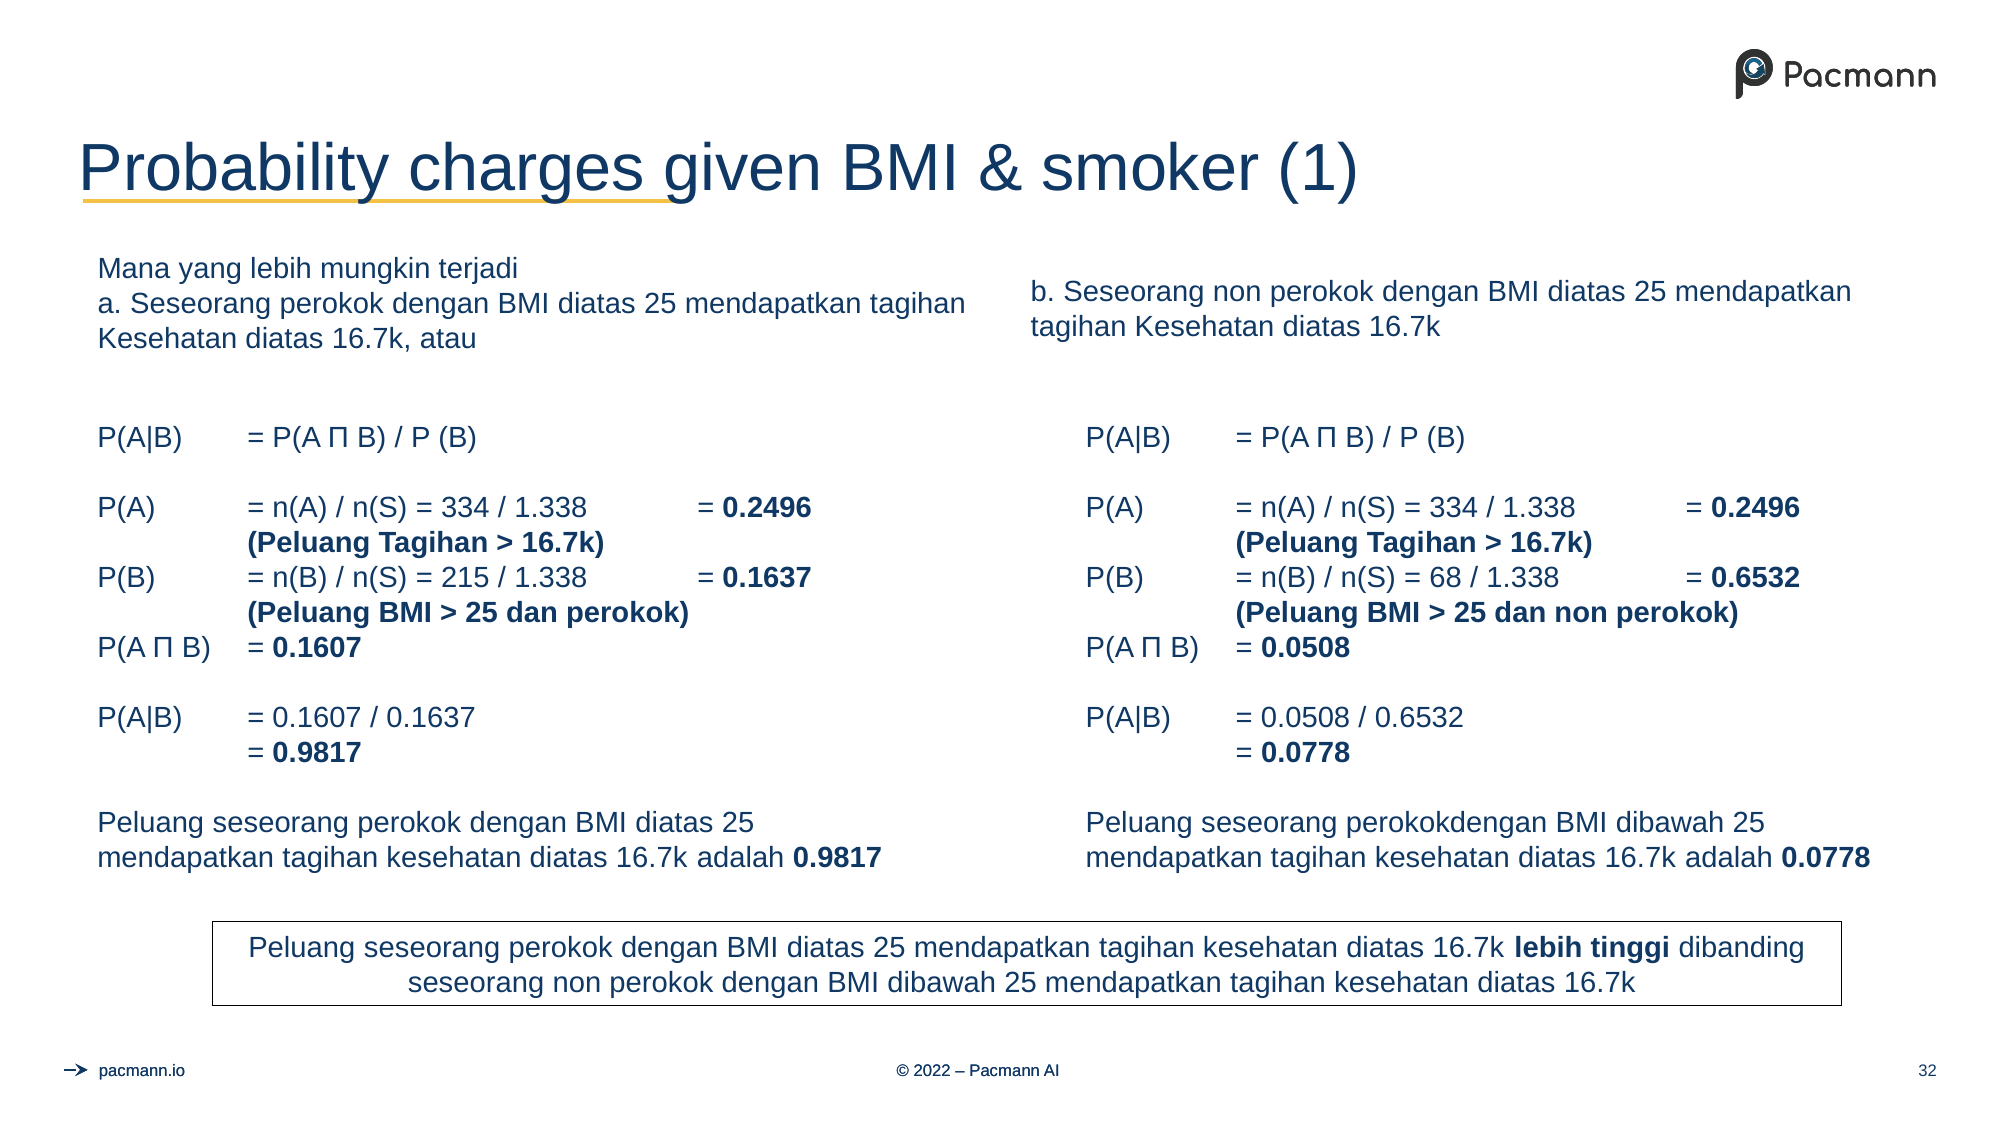

# Probability charges given BMI & smoker (1)

b. Seseorang non perokok dengan BMI diatas 25 mendapatkan tagihan Kesehatan diatas 16.7k
Mana yang lebih mungkin terjadi
a. Seseorang perokok dengan BMI diatas 25 mendapatkan tagihan Kesehatan diatas 16.7k, atau

P(A|B)	= P(A Π B) / P (B)

P(A) 	= n(A) / n(S) = 334 / 1.338 	= 0.2496 		(Peluang Tagihan > 16.7k)
P(B) 	= n(B) / n(S) = 215 / 1.338 	= 0.1637		(Peluang BMI > 25 dan perokok)
P(A Π B) 	= 0.1607

P(A|B)	= 0.1607 / 0.1637
	= 0.9817

Peluang seseorang perokok dengan BMI diatas 25  mendapatkan tagihan kesehatan diatas 16.7k adalah 0.9817

P(A|B)	= P(A Π B) / P (B)

P(A) 	= n(A) / n(S) = 334 / 1.338 	= 0.2496 		(Peluang Tagihan > 16.7k)
P(B) 	= n(B) / n(S) = 68 / 1.338 	= 0.6532 		(Peluang BMI > 25 dan non perokok)
P(A Π B) 	= 0.0508

P(A|B) 	= 0.0508 / 0.6532
	= 0.0778

Peluang seseorang perokokdengan BMI dibawah 25 mendapatkan tagihan kesehatan diatas 16.7k adalah 0.0778
Peluang seseorang perokok dengan BMI diatas 25 mendapatkan tagihan kesehatan diatas 16.7k lebih tinggi dibanding seseorang non perokok dengan BMI dibawah 25 mendapatkan tagihan kesehatan diatas 16.7k